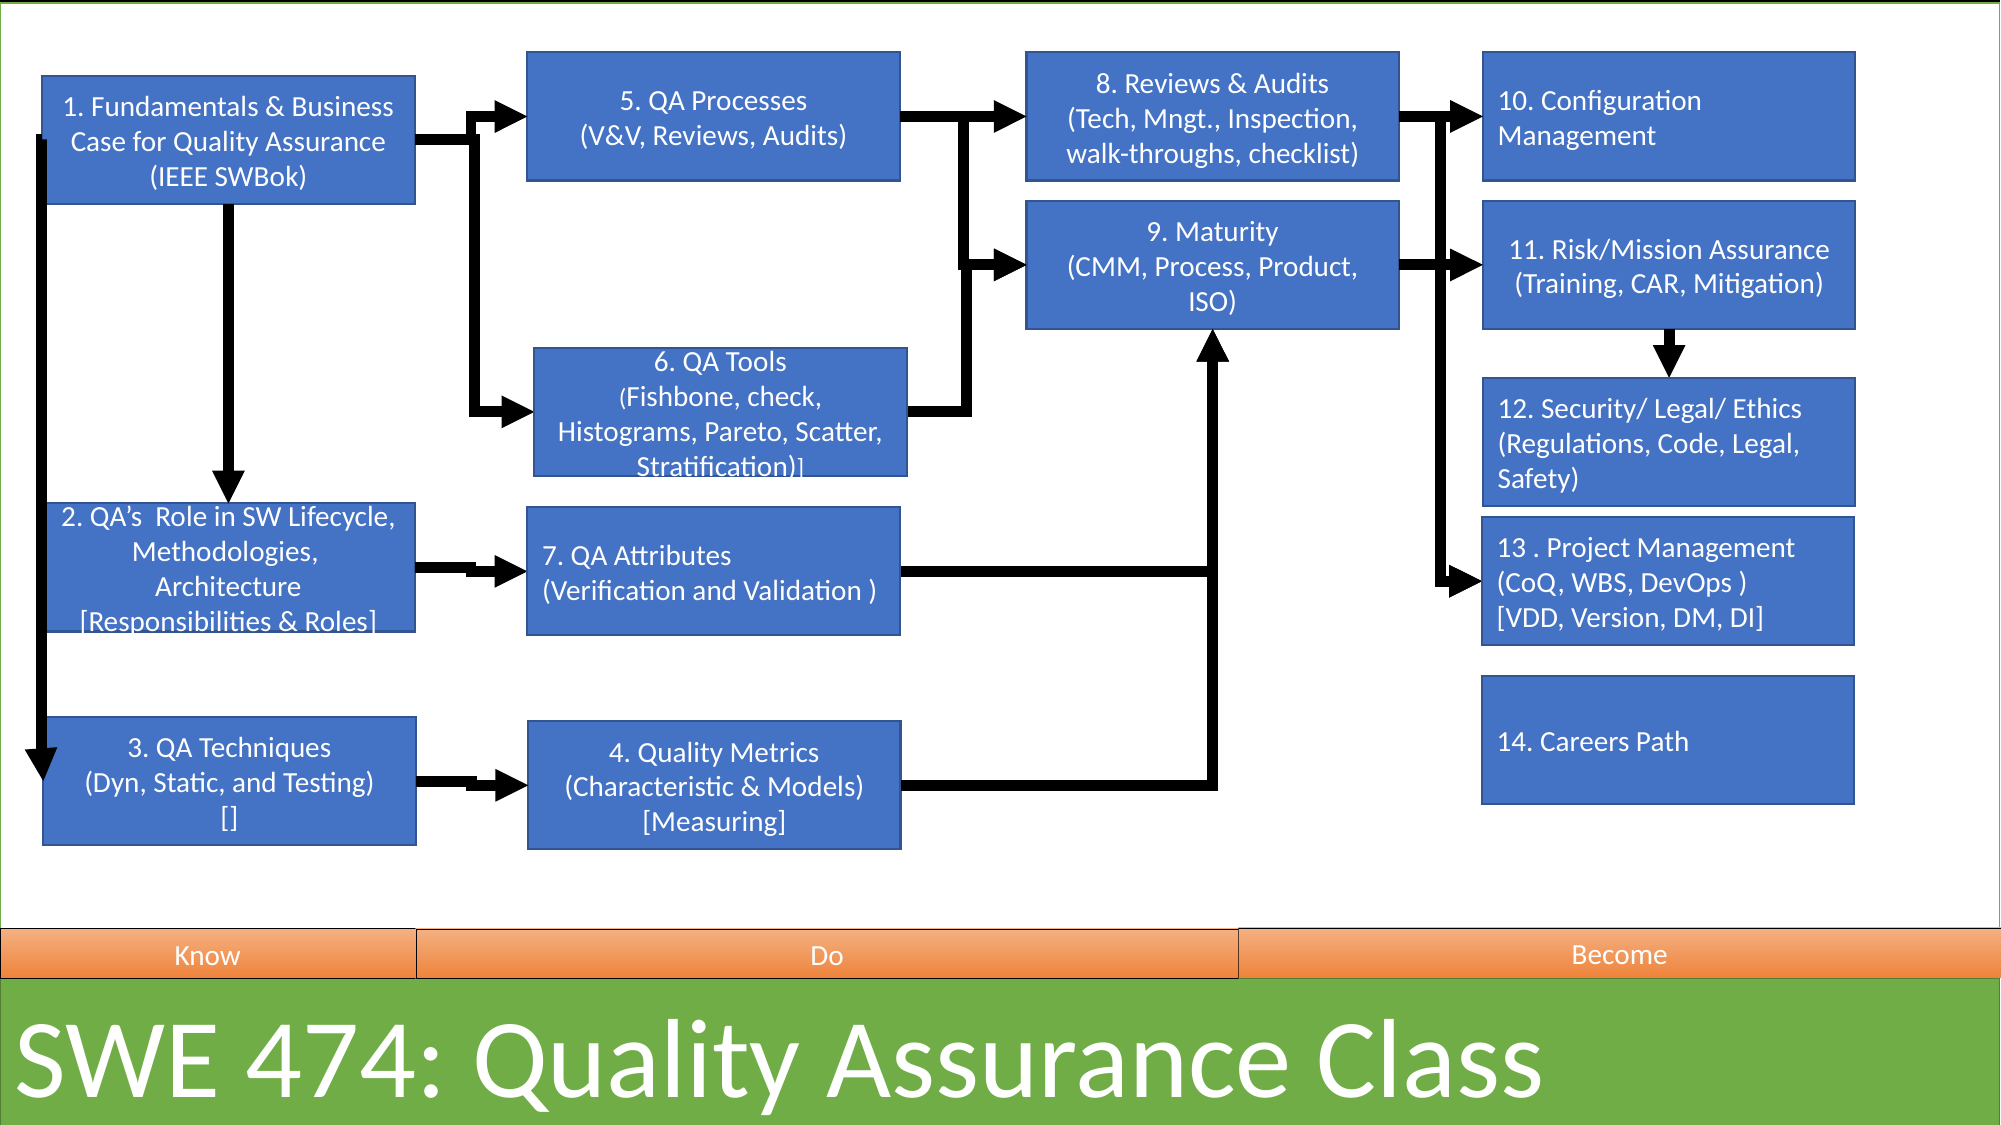

8. Reviews & Audits
(Tech, Mngt., Inspection, walk-throughs, checklist)
10. Configuration Management
5. QA Processes
(V&V, Reviews, Audits)
1. Fundamentals & Business Case for Quality Assurance
(IEEE SWBok)
9. Maturity
(CMM, Process, Product, ISO)
11. Risk/Mission Assurance
(Training, CAR, Mitigation)
6. QA Tools
(Fishbone, check, Histograms, Pareto, Scatter, Stratification)]
12. Security/ Legal/ Ethics
(Regulations, Code, Legal, Safety)
2. QA’s  Role in SW Lifecycle, Methodologies,
Architecture
[Responsibilities & Roles]
7. QA Attributes
(Verification and Validation )
13 . Project Management
(CoQ, WBS, DevOps )
[VDD, Version, DM, DI]
14. Careers Path
3. QA Techniques
(Dyn, Static, and Testing)
[]
4. Quality Metrics
(Characteristic & Models)
[Measuring]
Become
Know
Do
SWE 474: Quality Assurance Class